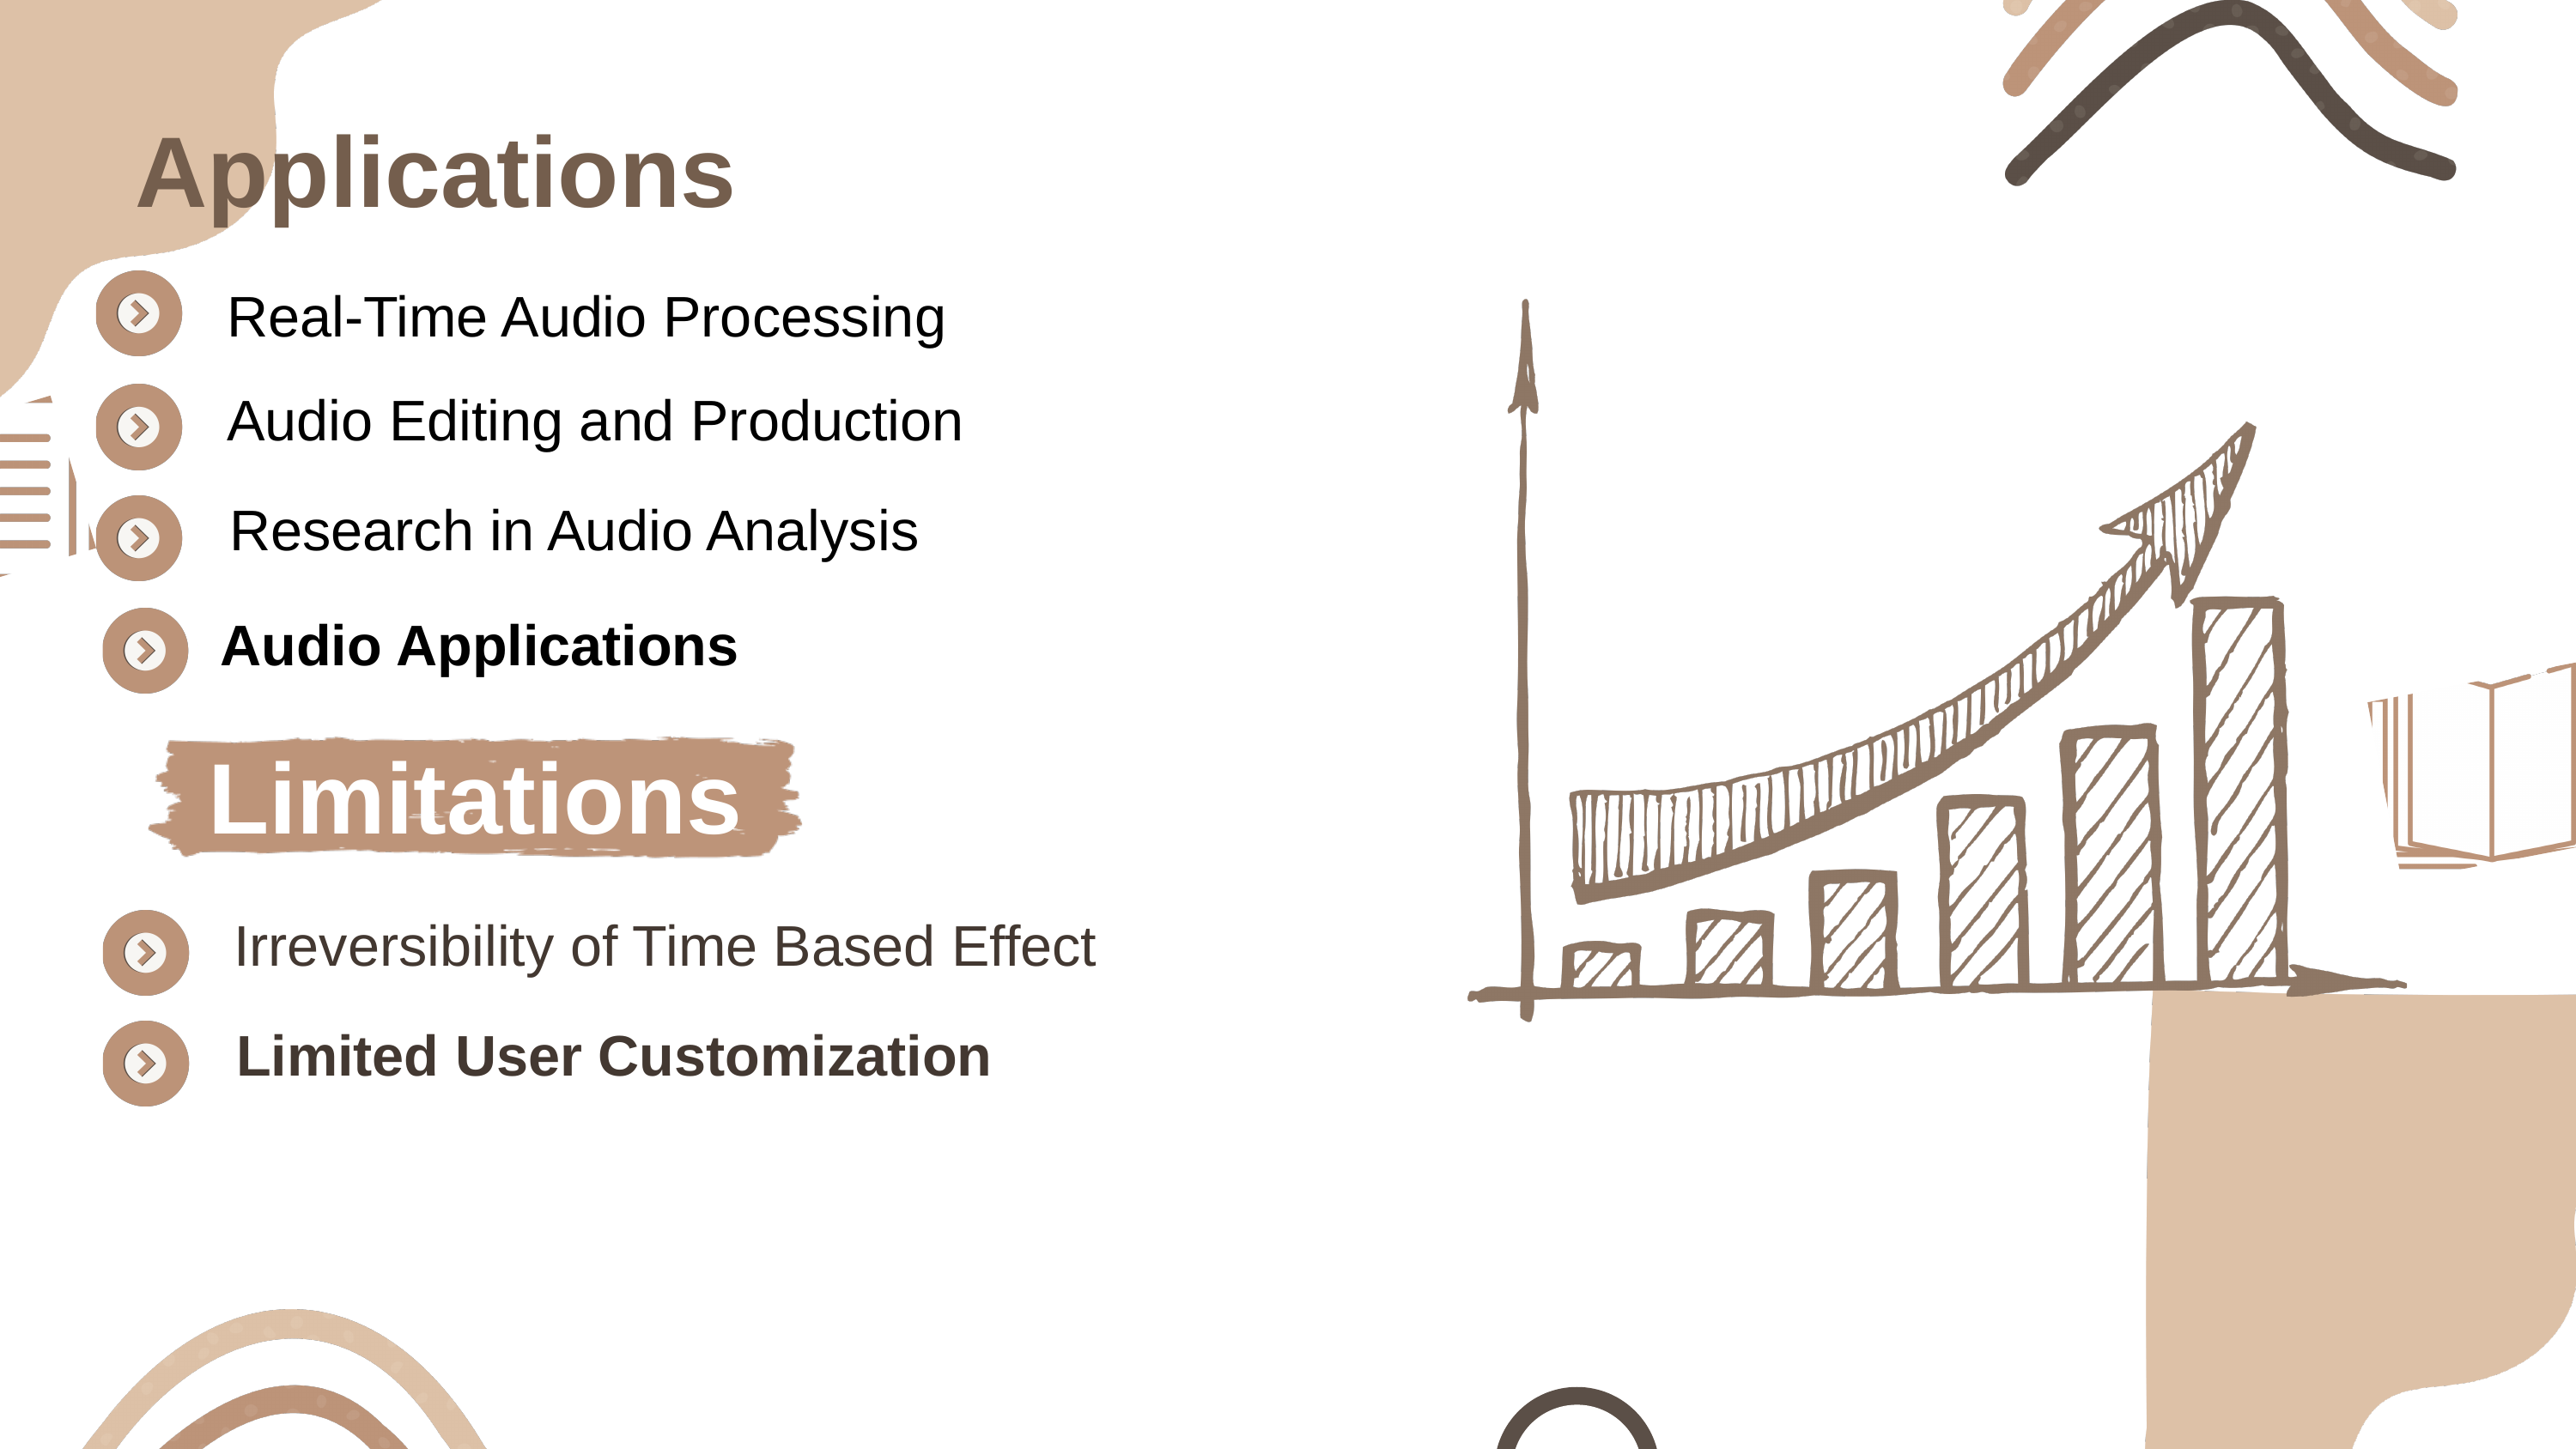

Applications

Real-Time Audio Processing

Audio Editing and Production

Research in Audio Analysis

Audio Applications

Limitations

Irreversibility of Time Based Effect

Limited User Customization